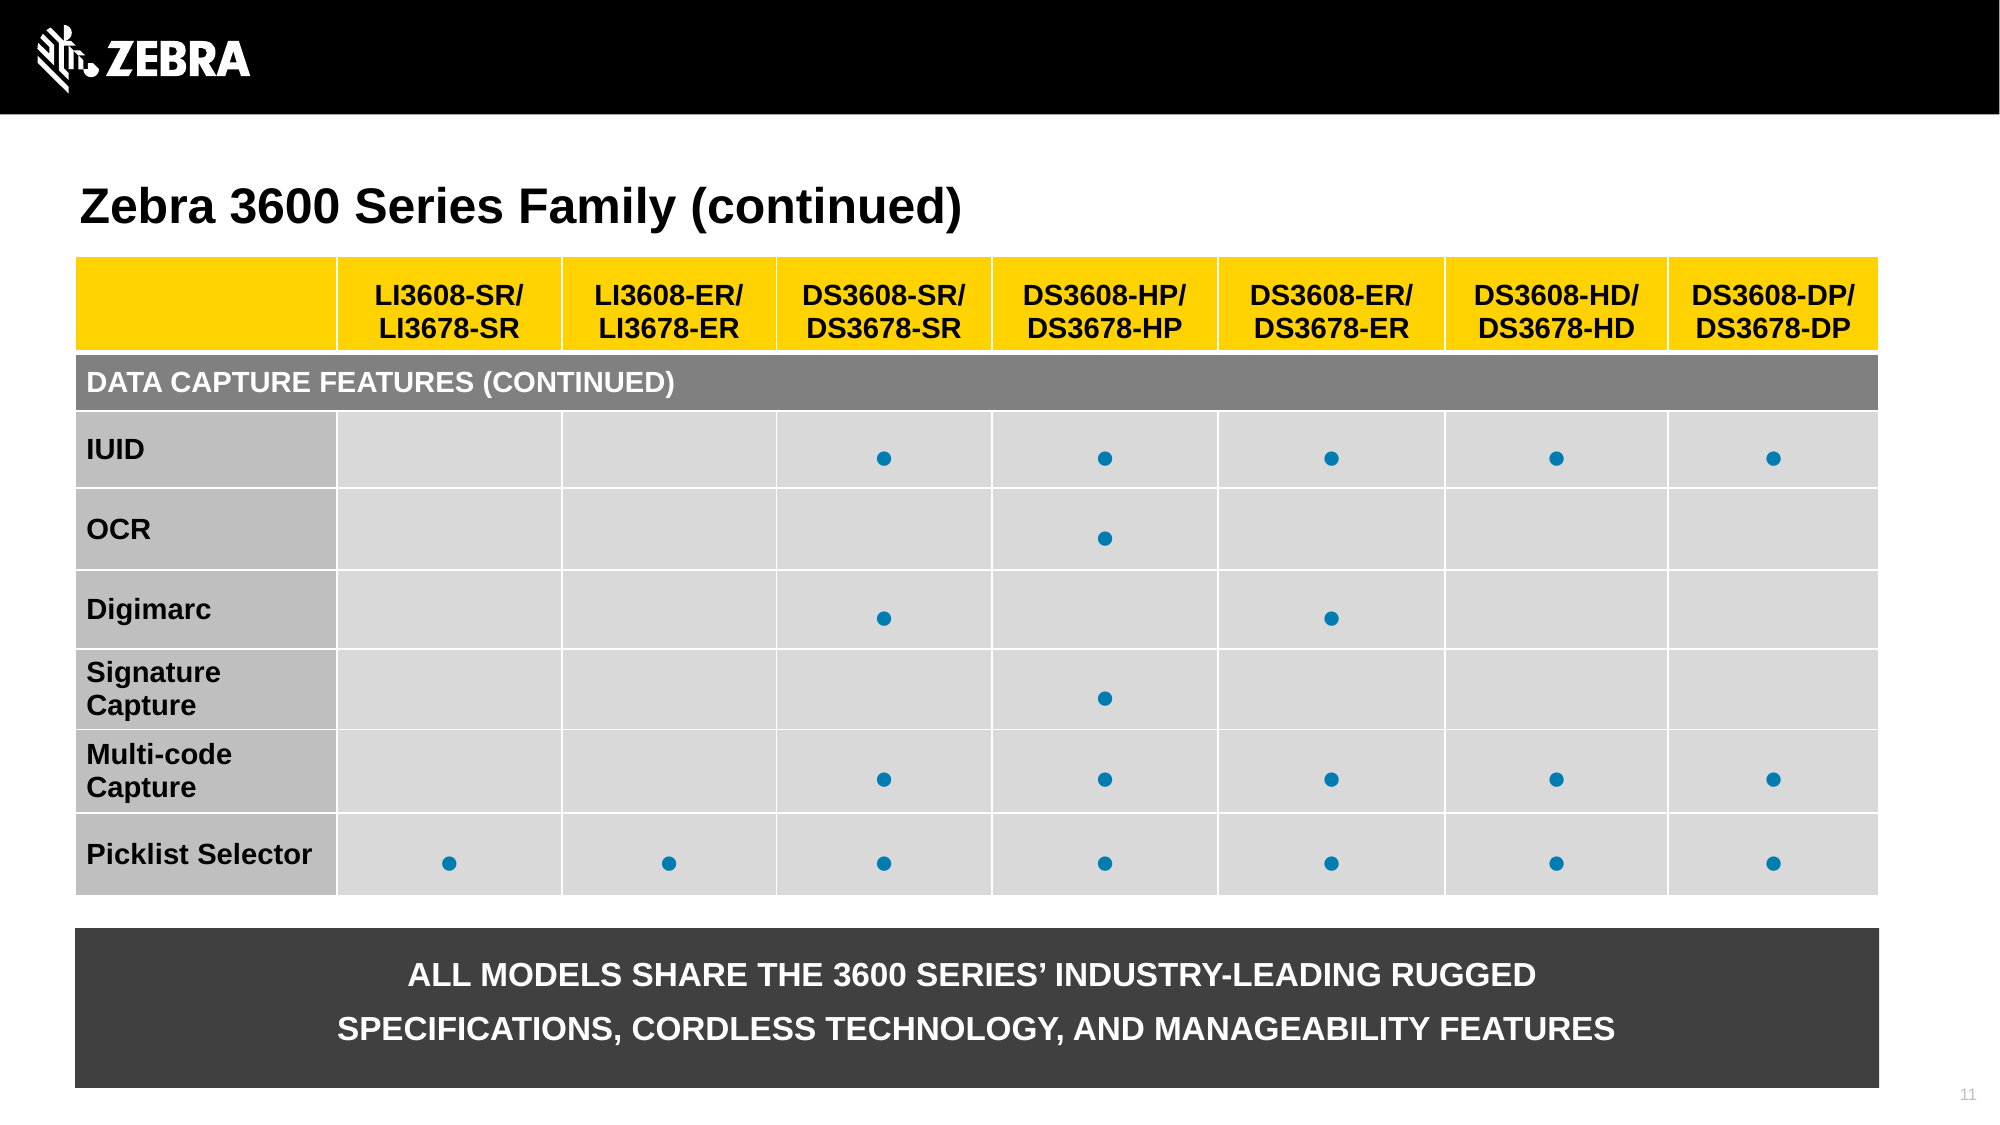

Zebra 3600 Series Family (continued)
|  | LI3608-SR/ LI3678-SR | LI3608-ER/ LI3678-ER | DS3608-SR/ DS3678-SR | DS3608-HP/ DS3678-HP | DS3608-ER/ DS3678-ER | DS3608-HD/ DS3678-HD | DS3608-DP/ DS3678-DP |
| --- | --- | --- | --- | --- | --- | --- | --- |
| DATA CAPTURE FEATURES (CONTINUED) |  |  |  |  |  |  |  |
| IUID |  |  | ● | ● | ● | ● | ● |
| OCR |  |  |  | ● |  |  |  |
| Digimarc |  |  | ● |  | ● |  |  |
| Signature Capture |  |  |  | ● |  |  |  |
| Multi-code Capture |  |  | ● | ● | ● | ● | ● |
| Picklist Selector | ● | ● | ● | ● | ● | ● | ● |
ALL MODELS SHARE THE 3600 SERIES’ INDUSTRY-LEADING RUGGED
SPECIFICATIONS, CORDLESS TECHNOLOGY, AND MANAGEABILITY FEATURES
11